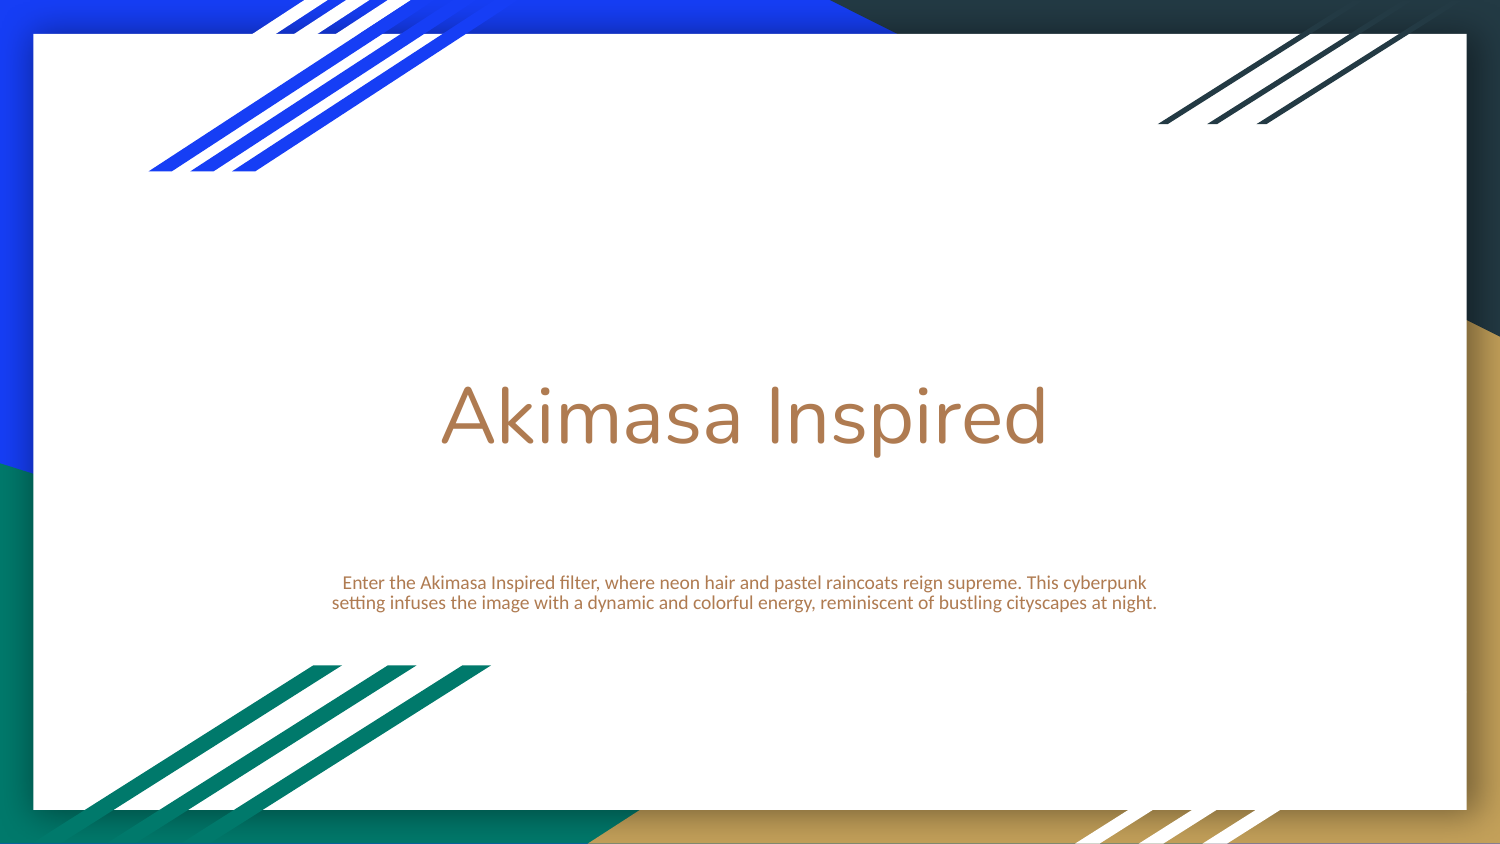

# Akimasa Inspired
Enter the Akimasa Inspired filter, where neon hair and pastel raincoats reign supreme. This cyberpunk setting infuses the image with a dynamic and colorful energy, reminiscent of bustling cityscapes at night.